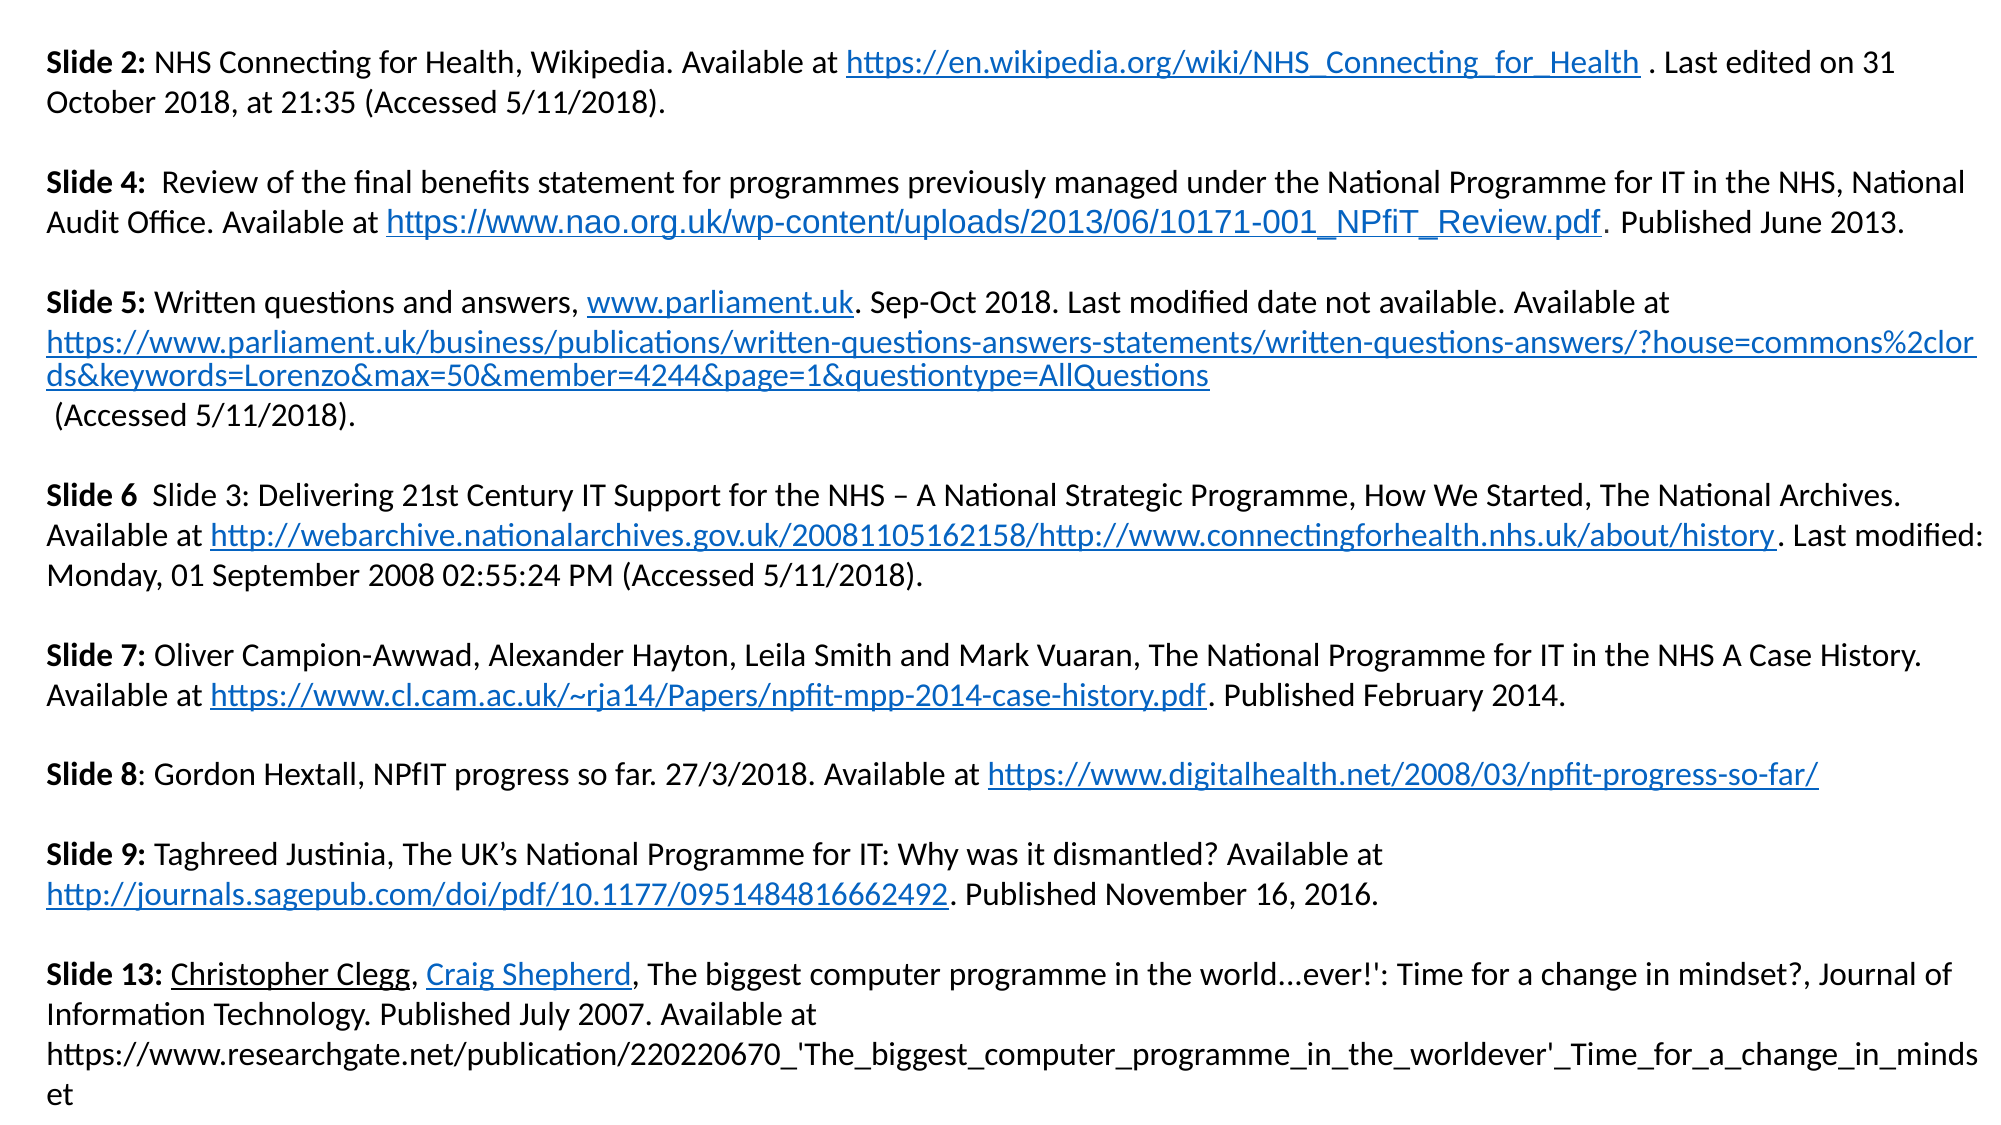

Slide 2: NHS Connecting for Health, Wikipedia. Available at https://en.wikipedia.org/wiki/NHS_Connecting_for_Health . Last edited on 31 October 2018, at 21:35 (Accessed 5/11/2018).

Slide 4:  Review of the final benefits statement for programmes previously managed under the National Programme for IT in the NHS, National Audit Office. Available at https://www.nao.org.uk/wp-content/uploads/2013/06/10171-001_NPfiT_Review.pdf. Published June 2013.

Slide 5: Written questions and answers, www.parliament.uk. Sep-Oct 2018. Last modified date not available. Available at https://www.parliament.uk/business/publications/written-questions-answers-statements/written-questions-answers/?house=commons%2clords&keywords=Lorenzo&max=50&member=4244&page=1&questiontype=AllQuestions (Accessed 5/11/2018).

Slide 6  Slide 3: Delivering 21st Century IT Support for the NHS – A National Strategic Programme, How We Started, The National Archives. Available at http://webarchive.nationalarchives.gov.uk/20081105162158/http://www.connectingforhealth.nhs.uk/about/history. Last modified: Monday, 01 September 2008 02:55:24 PM (Accessed 5/11/2018).

Slide 7: Oliver Campion-Awwad, Alexander Hayton, Leila Smith and Mark Vuaran, The National Programme for IT in the NHS A Case History. Available at https://www.cl.cam.ac.uk/~rja14/Papers/npfit-mpp-2014-case-history.pdf. Published February 2014.

Slide 8: Gordon Hextall, NPfIT progress so far. 27/3/2018. Available at https://www.digitalhealth.net/2008/03/npfit-progress-so-far/

Slide 9: Taghreed Justinia, The UK’s National Programme for IT: Why was it dismantled? Available at http://journals.sagepub.com/doi/pdf/10.1177/0951484816662492. Published November 16, 2016.

Slide 13: Christopher Clegg, Craig Shepherd, The biggest computer programme in the world...ever!': Time for a change in mindset?, Journal of Information Technology. Published July 2007. Available at https://www.researchgate.net/publication/220220670_'The_biggest_computer_programme_in_the_worldever'_Time_for_a_change_in_mindset